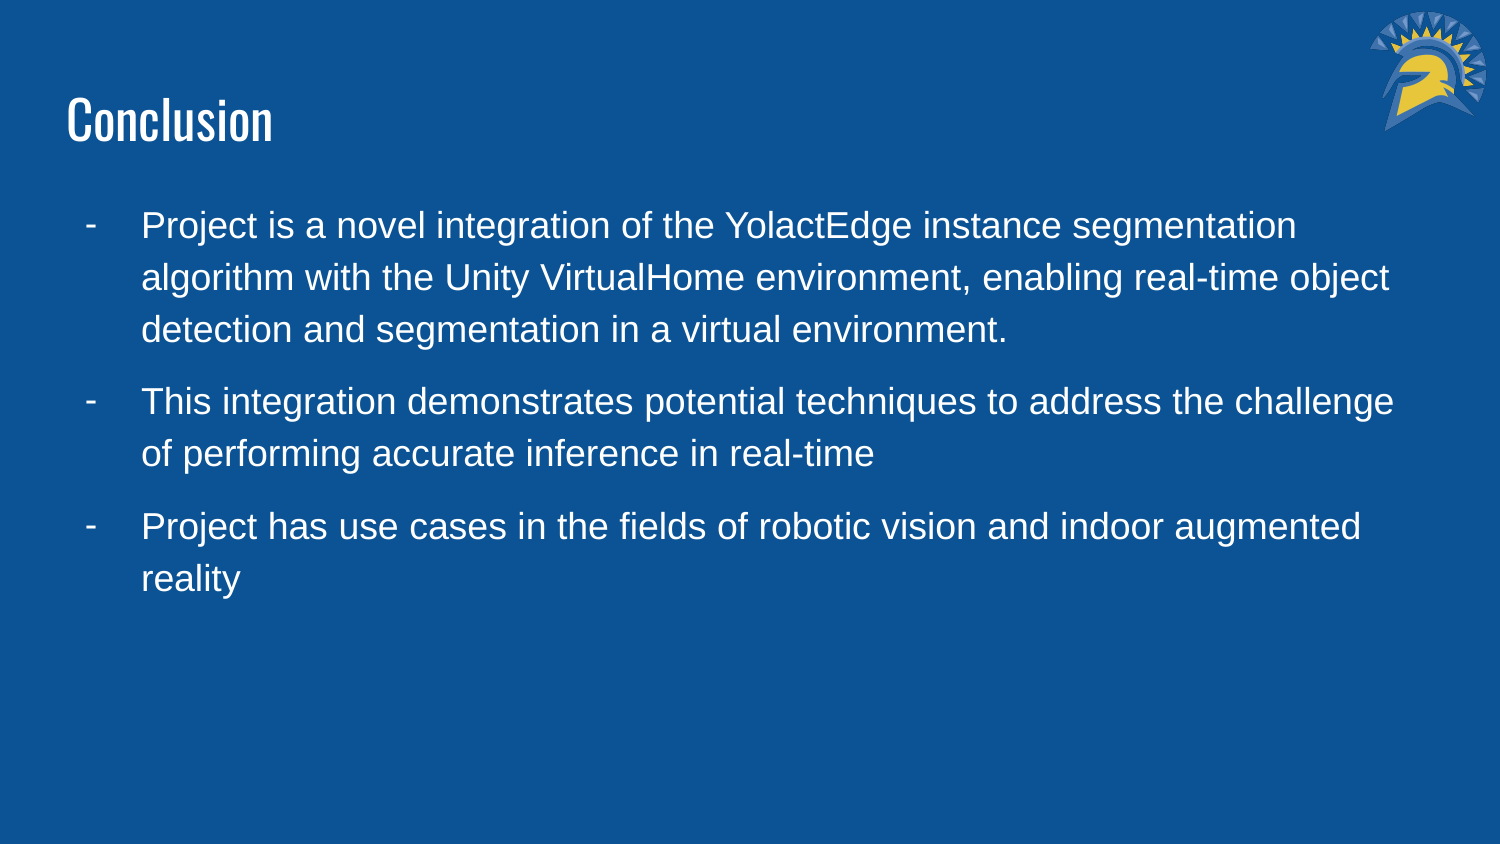

# Conclusion
Project is a novel integration of the YolactEdge instance segmentation algorithm with the Unity VirtualHome environment, enabling real-time object detection and segmentation in a virtual environment.
This integration demonstrates potential techniques to address the challenge of performing accurate inference in real-time
Project has use cases in the fields of robotic vision and indoor augmented reality